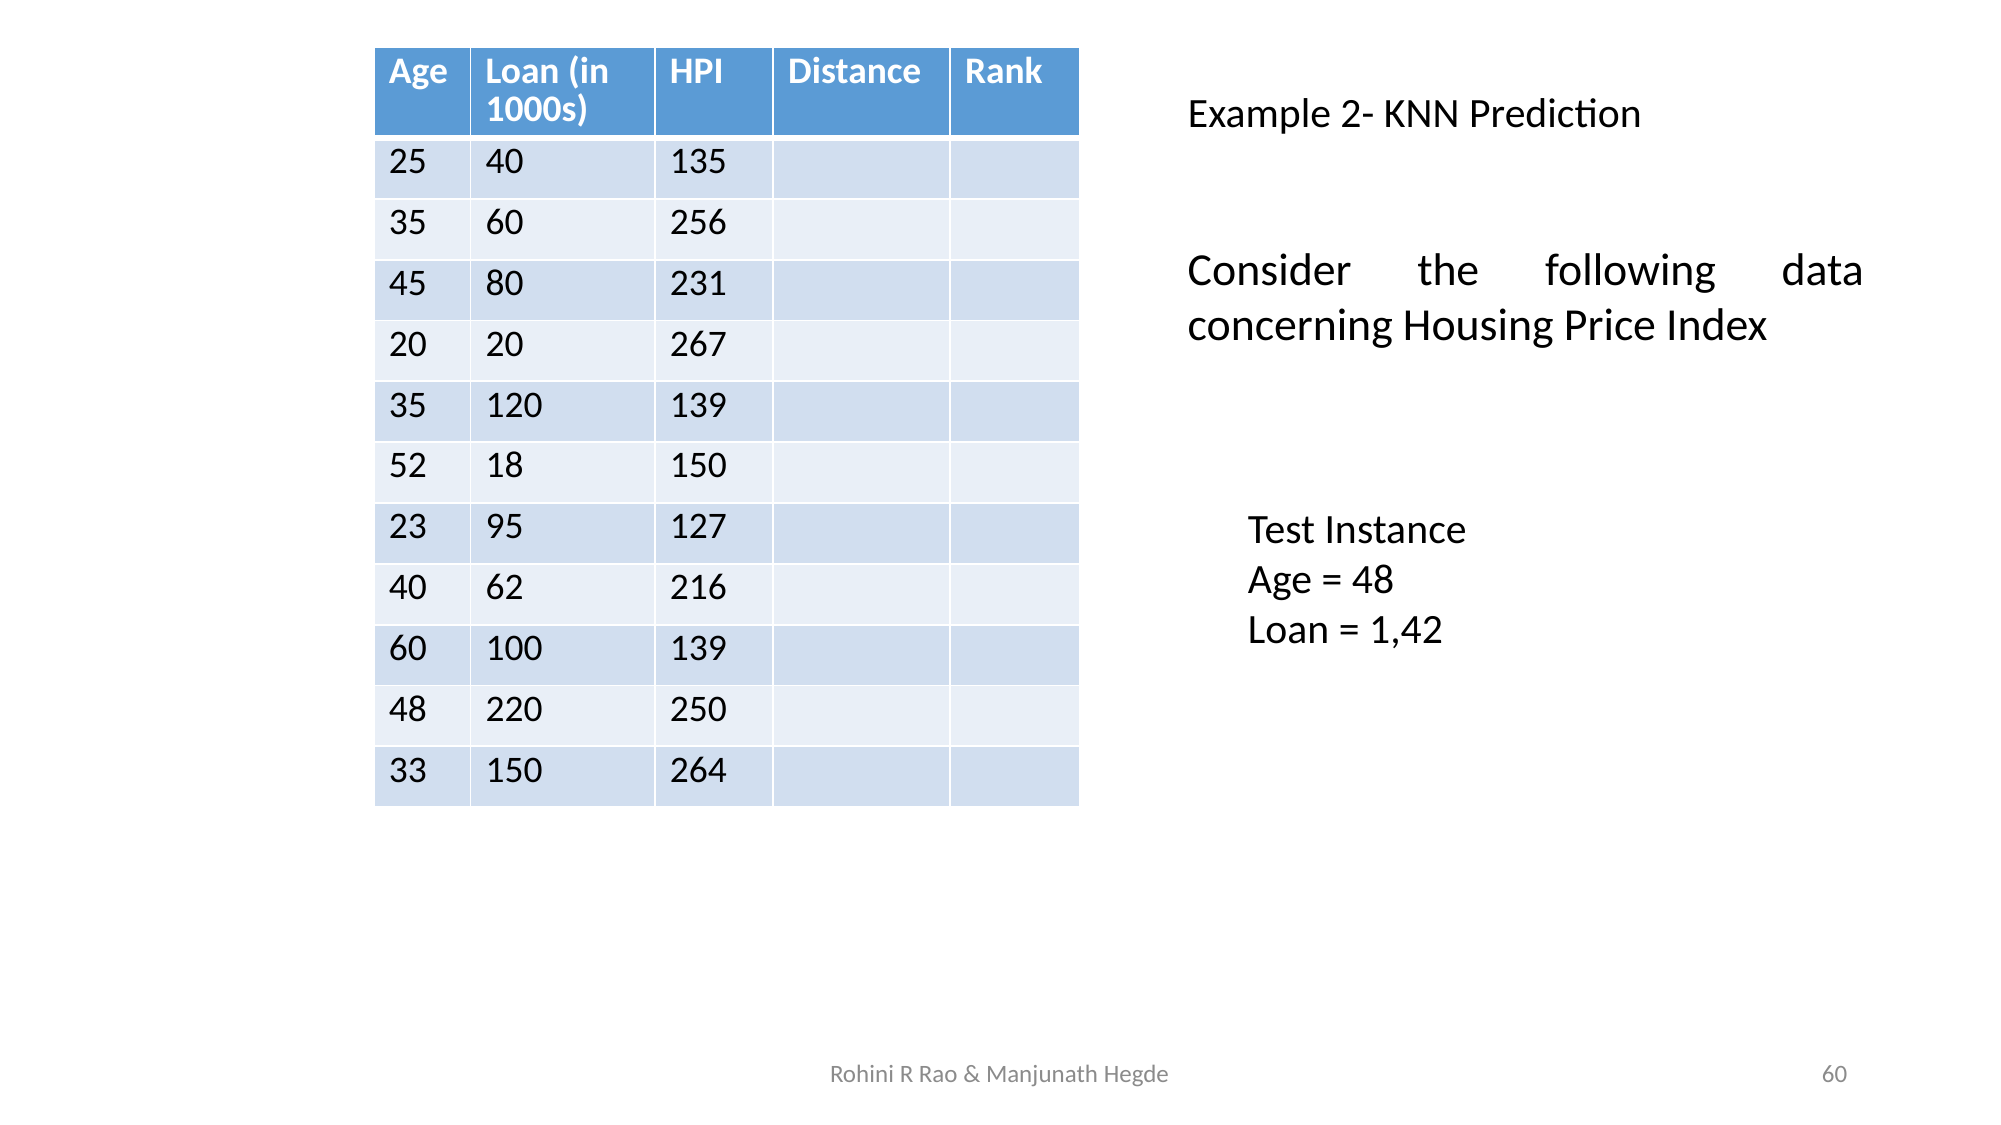

# Example 2- KNN Prediction
| Age | Loan (in 1000s) | HPI | Distance | Rank |
| --- | --- | --- | --- | --- |
| 25 | 40 | 135 |  |  |
| 35 | 60 | 256 |  |  |
| 45 | 80 | 231 |  |  |
| 20 | 20 | 267 |  |  |
| 35 | 120 | 139 |  |  |
| 52 | 18 | 150 |  |  |
| 23 | 95 | 127 |  |  |
| 40 | 62 | 216 |  |  |
| 60 | 100 | 139 |  |  |
| 48 | 220 | 250 |  |  |
| 33 | 150 | 264 |  |  |
Consider the following data concerning Housing Price Index
Test Instance
Age = 48
Loan = 1,42
Rohini R Rao & Manjunath Hegde
60